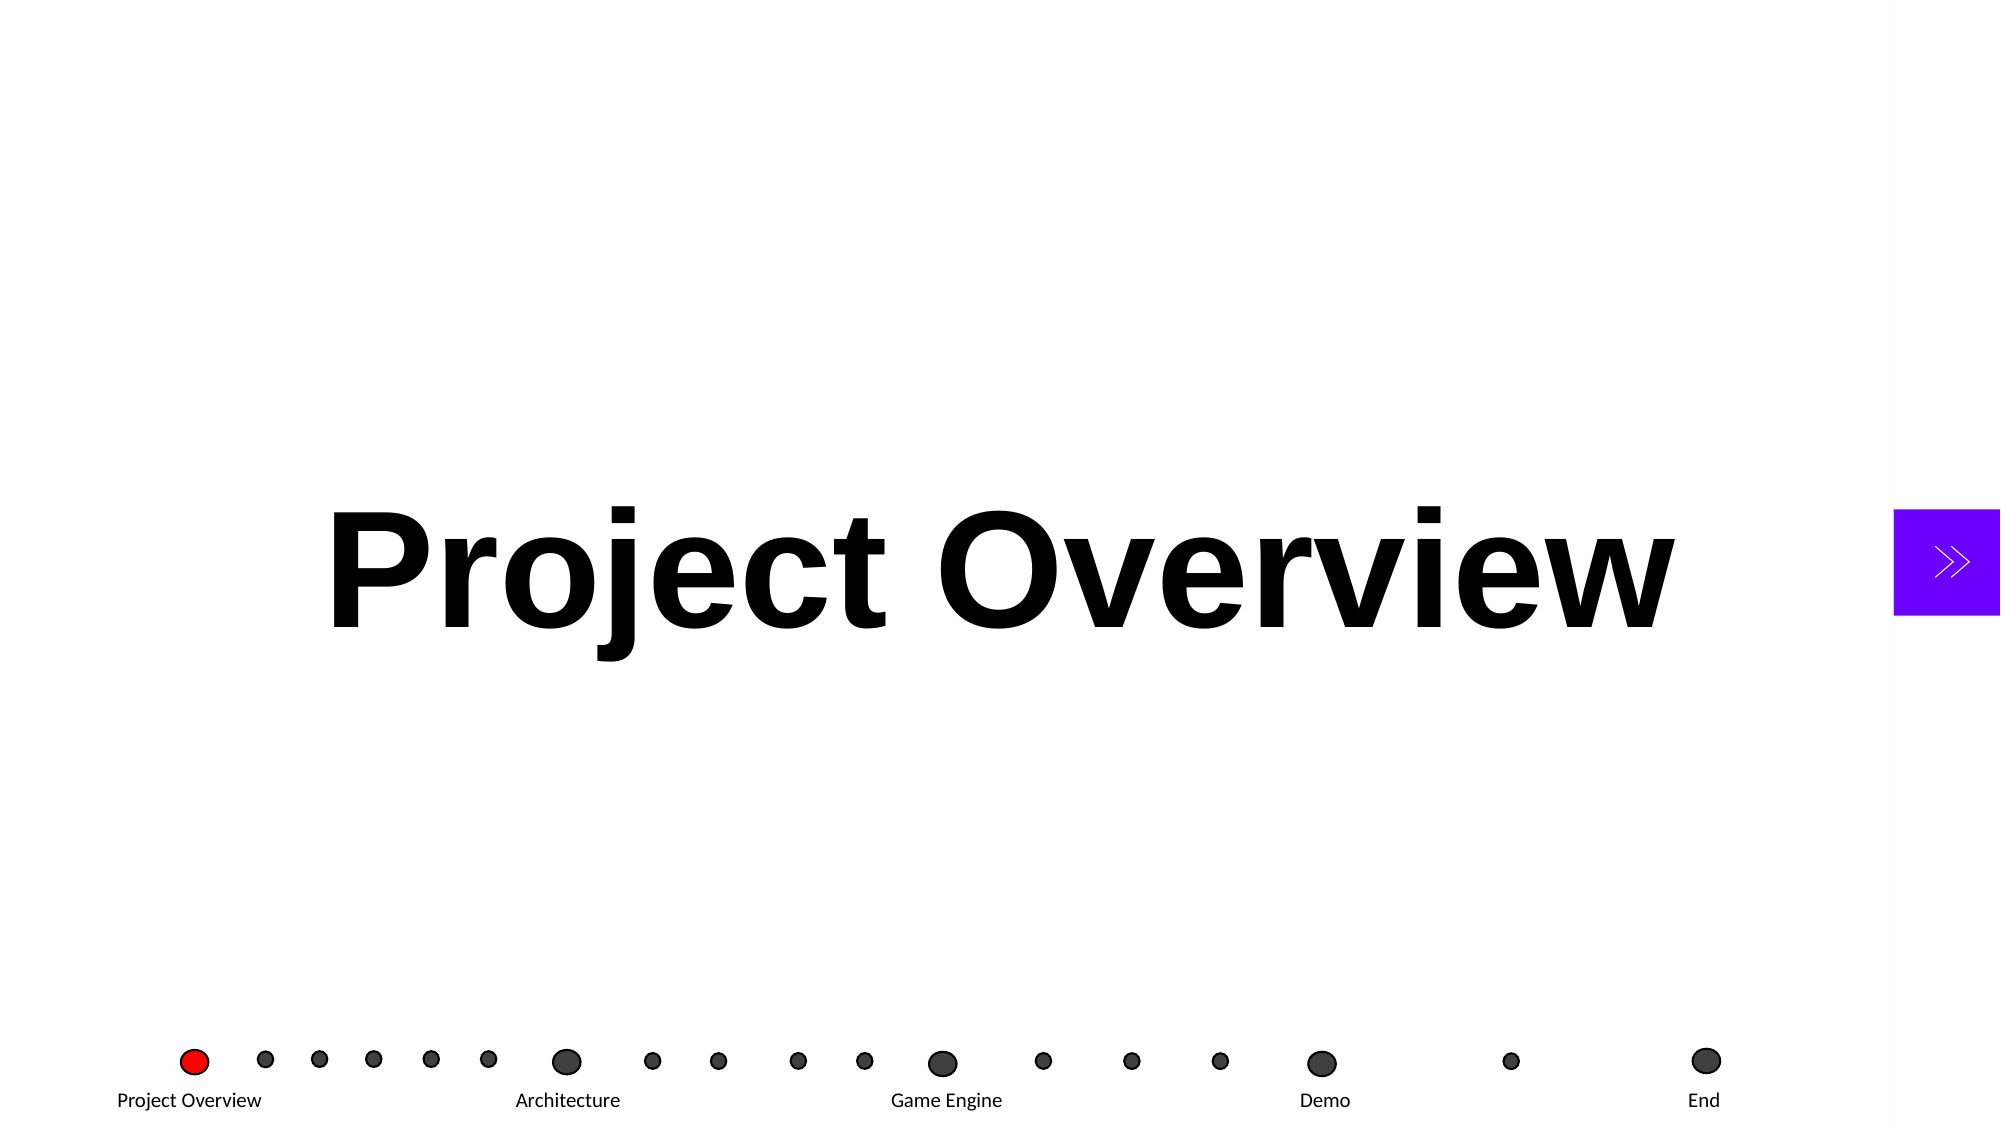

Project Overview

| Project Overview | Architecture | Game Engine | Demo | End |
| --- | --- | --- | --- | --- |